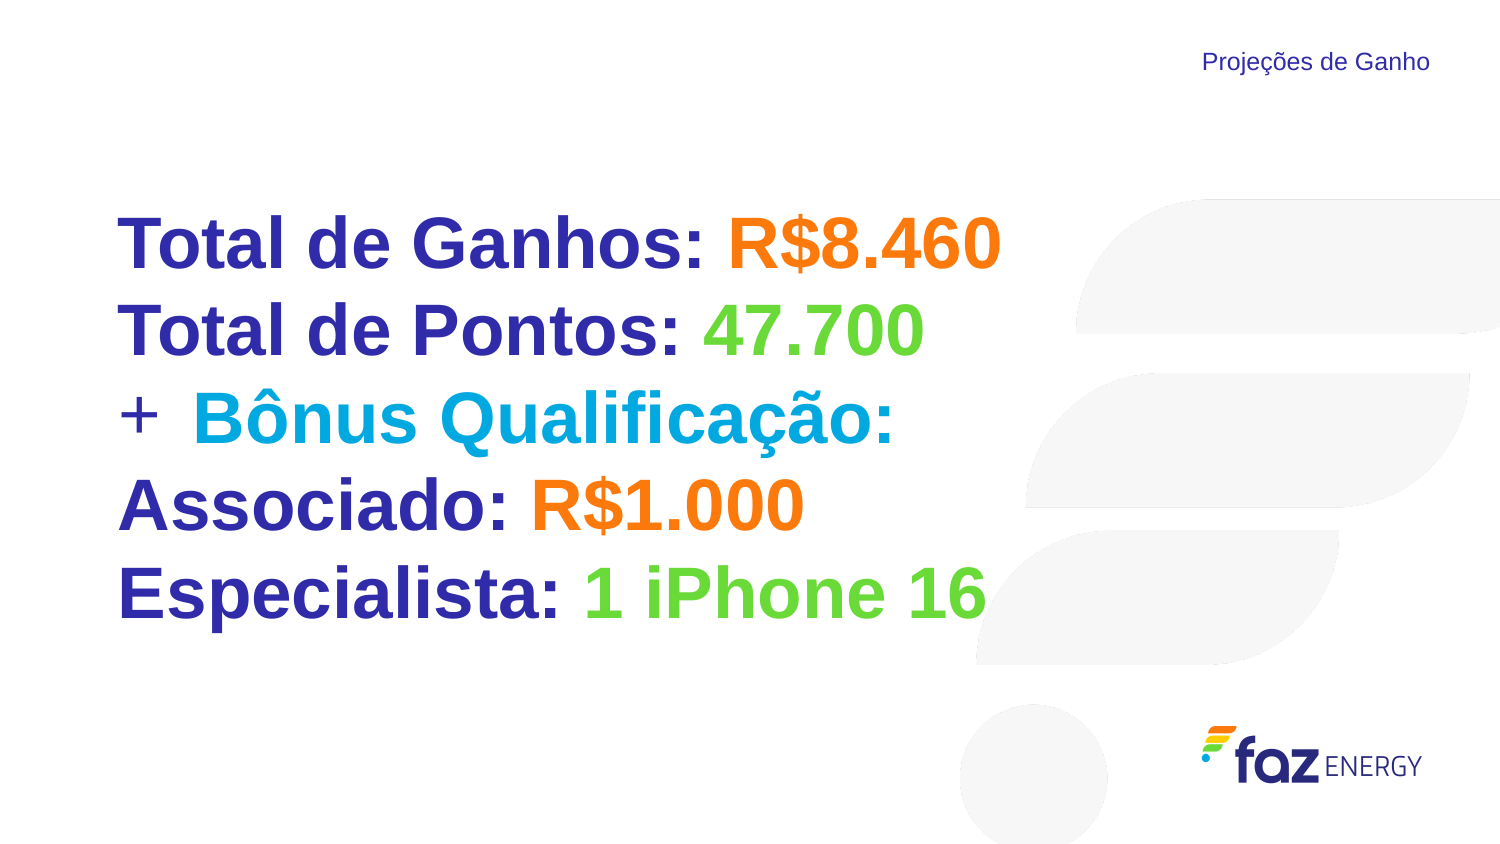

Projeções de Ganho
Total de Ganhos: R$8.460
Total de Pontos: 47.700
Bônus Qualificação:
Associado: R$1.000
Especialista: 1 iPhone 16